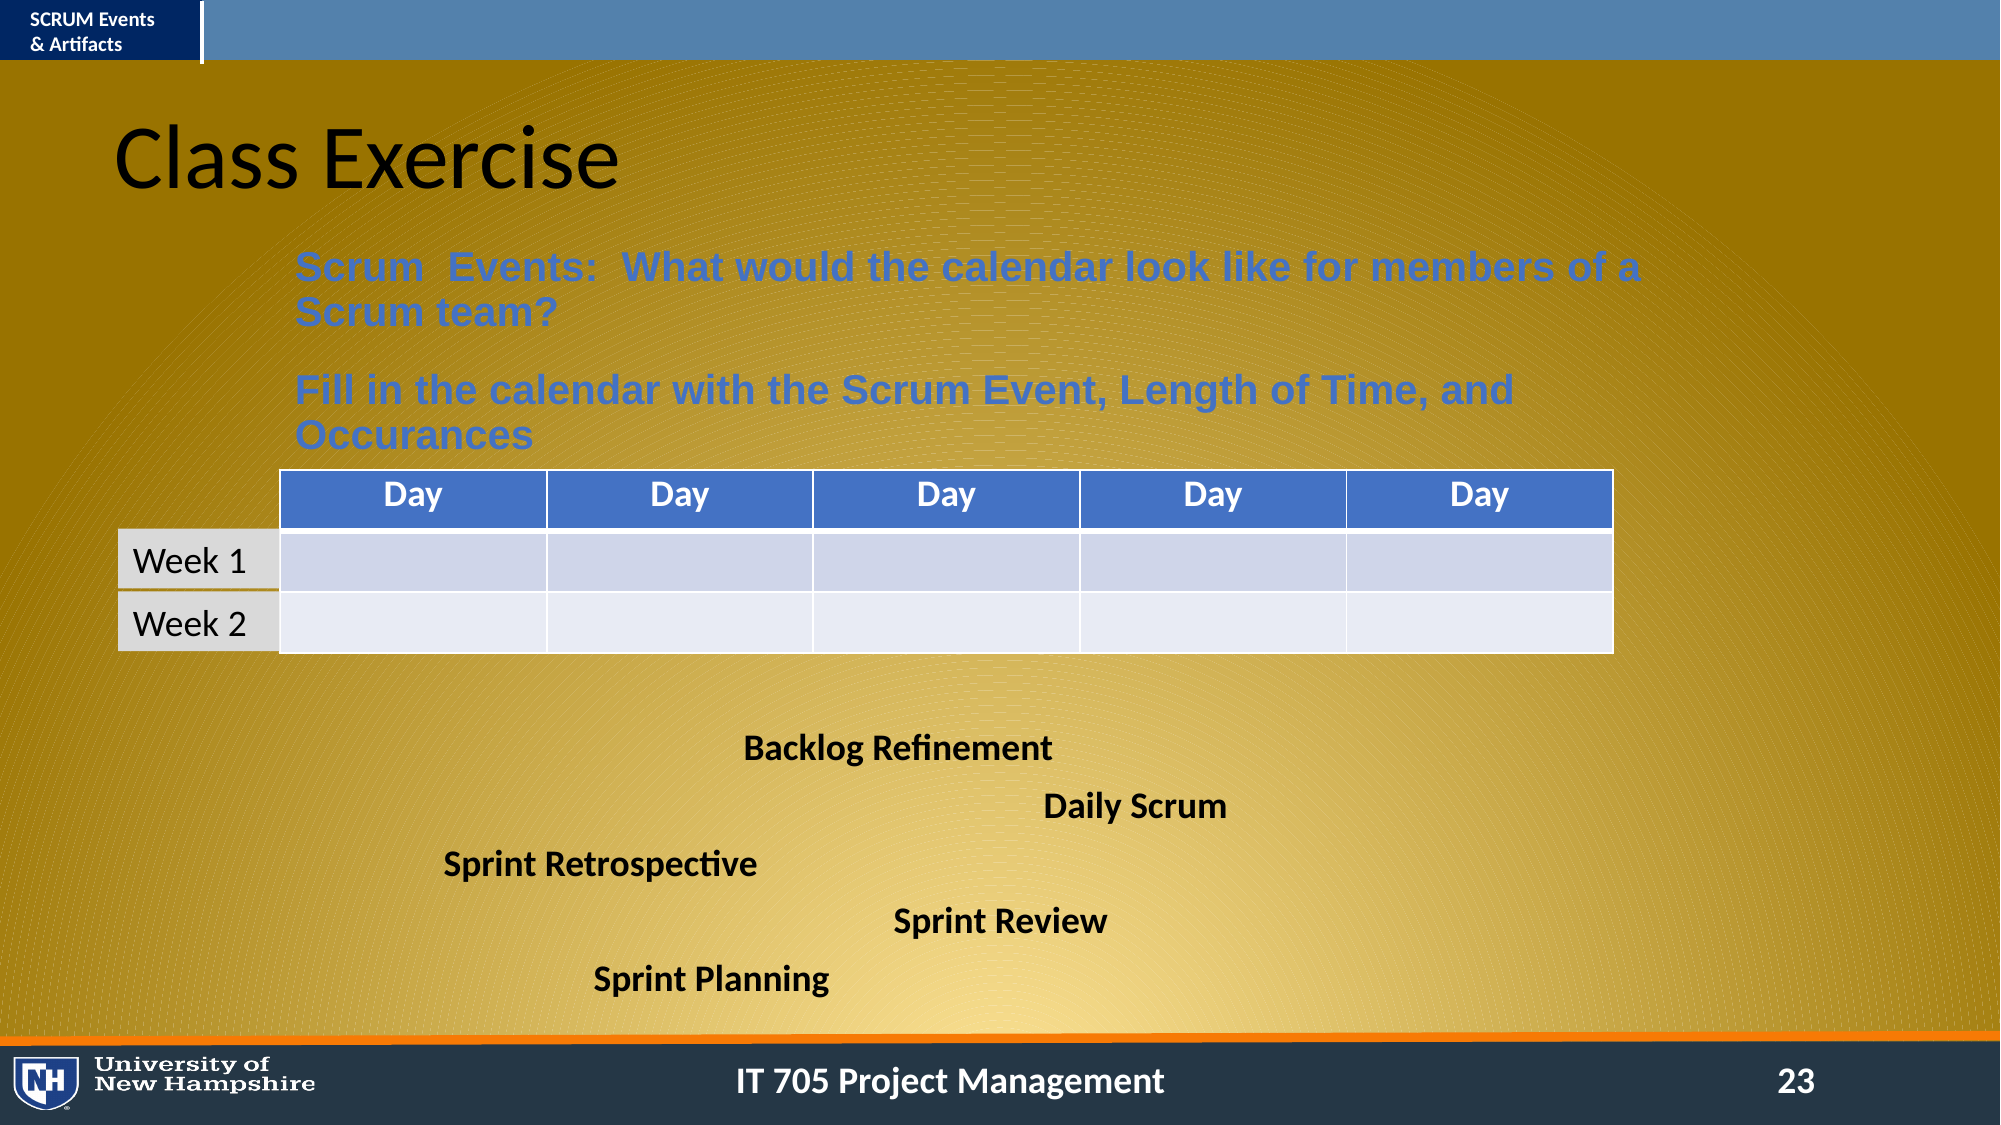

# Class Exercise
Scrum  Events:  What would the calendar look like for members of a Scrum team?
Fill in the calendar with the Scrum Event, Length of Time, and Occurances
| Day | Day | Day | Day | Day |
| --- | --- | --- | --- | --- |
|  |  |  |  |  |
|  |  |  |  |  |
Week 1
Week 2
		Backlog Refinement
				Daily Scrum
Sprint Retrospective
			Sprint Review
	Sprint Planning